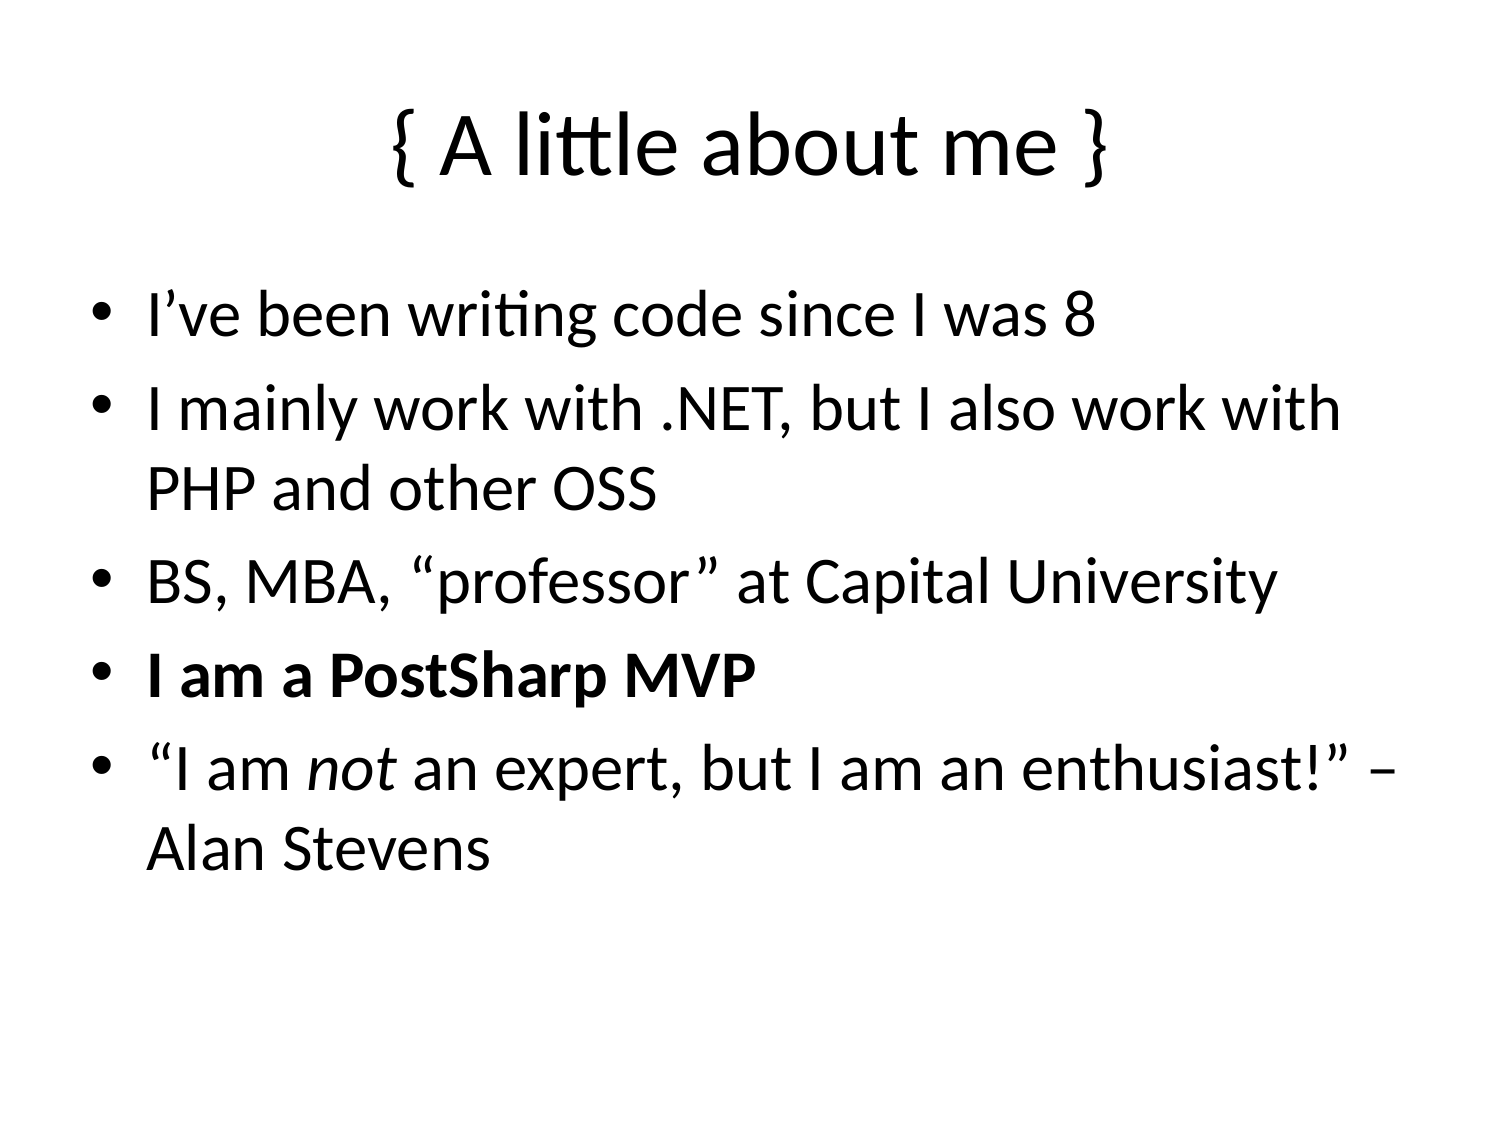

# { A little about me }
I’ve been writing code since I was 8
I mainly work with .NET, but I also work with PHP and other OSS
BS, MBA, “professor” at Capital University
I am a PostSharp MVP
“I am not an expert, but I am an enthusiast!” – Alan Stevens